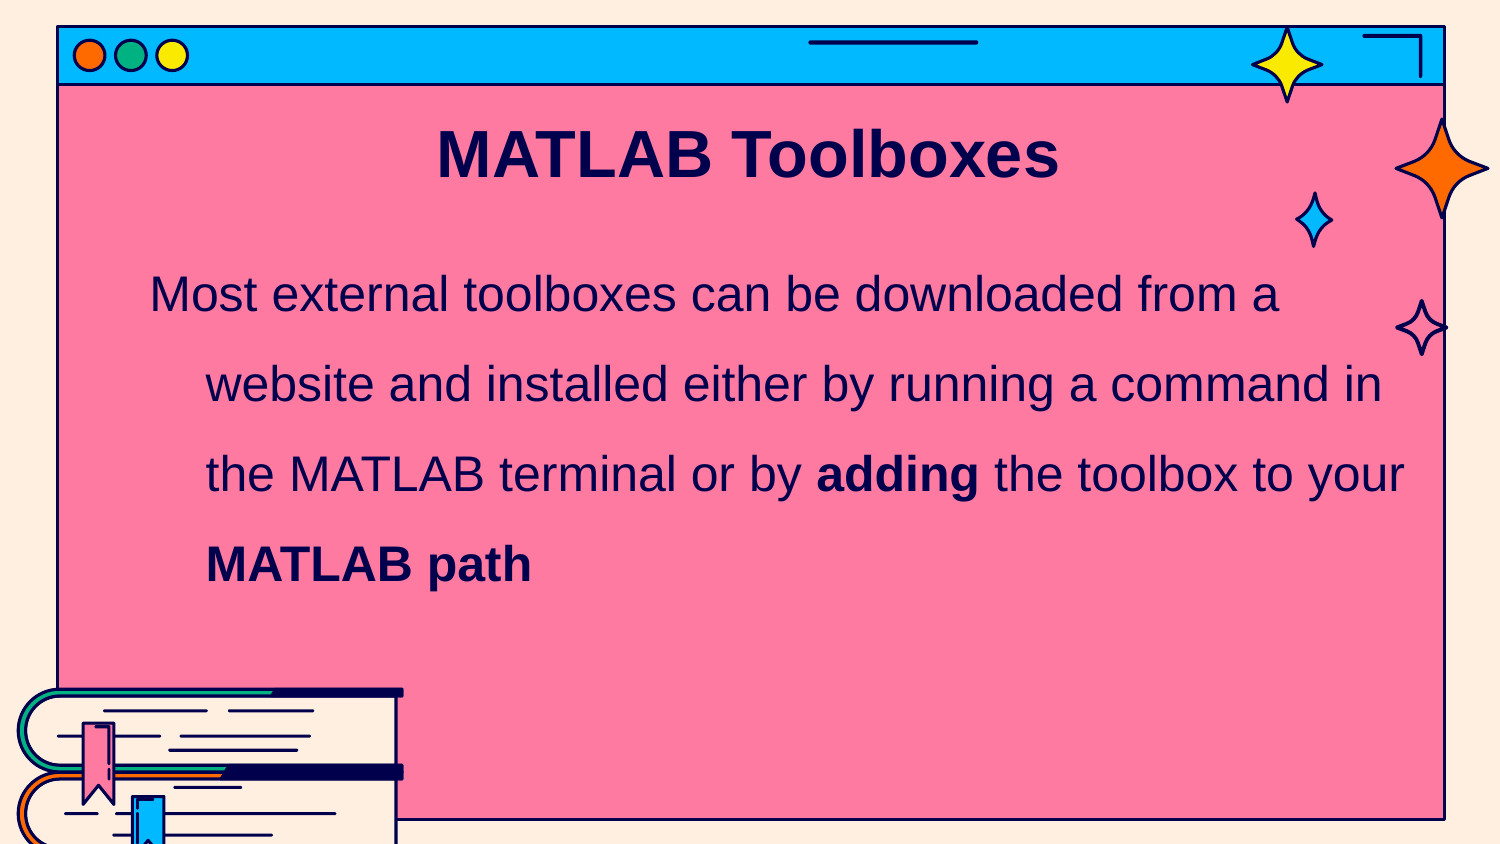

# MATLAB Toolboxes

Most external toolboxes can be downloaded from a website and installed either by running a command in the MATLAB terminal or by adding the toolbox to your MATLAB path